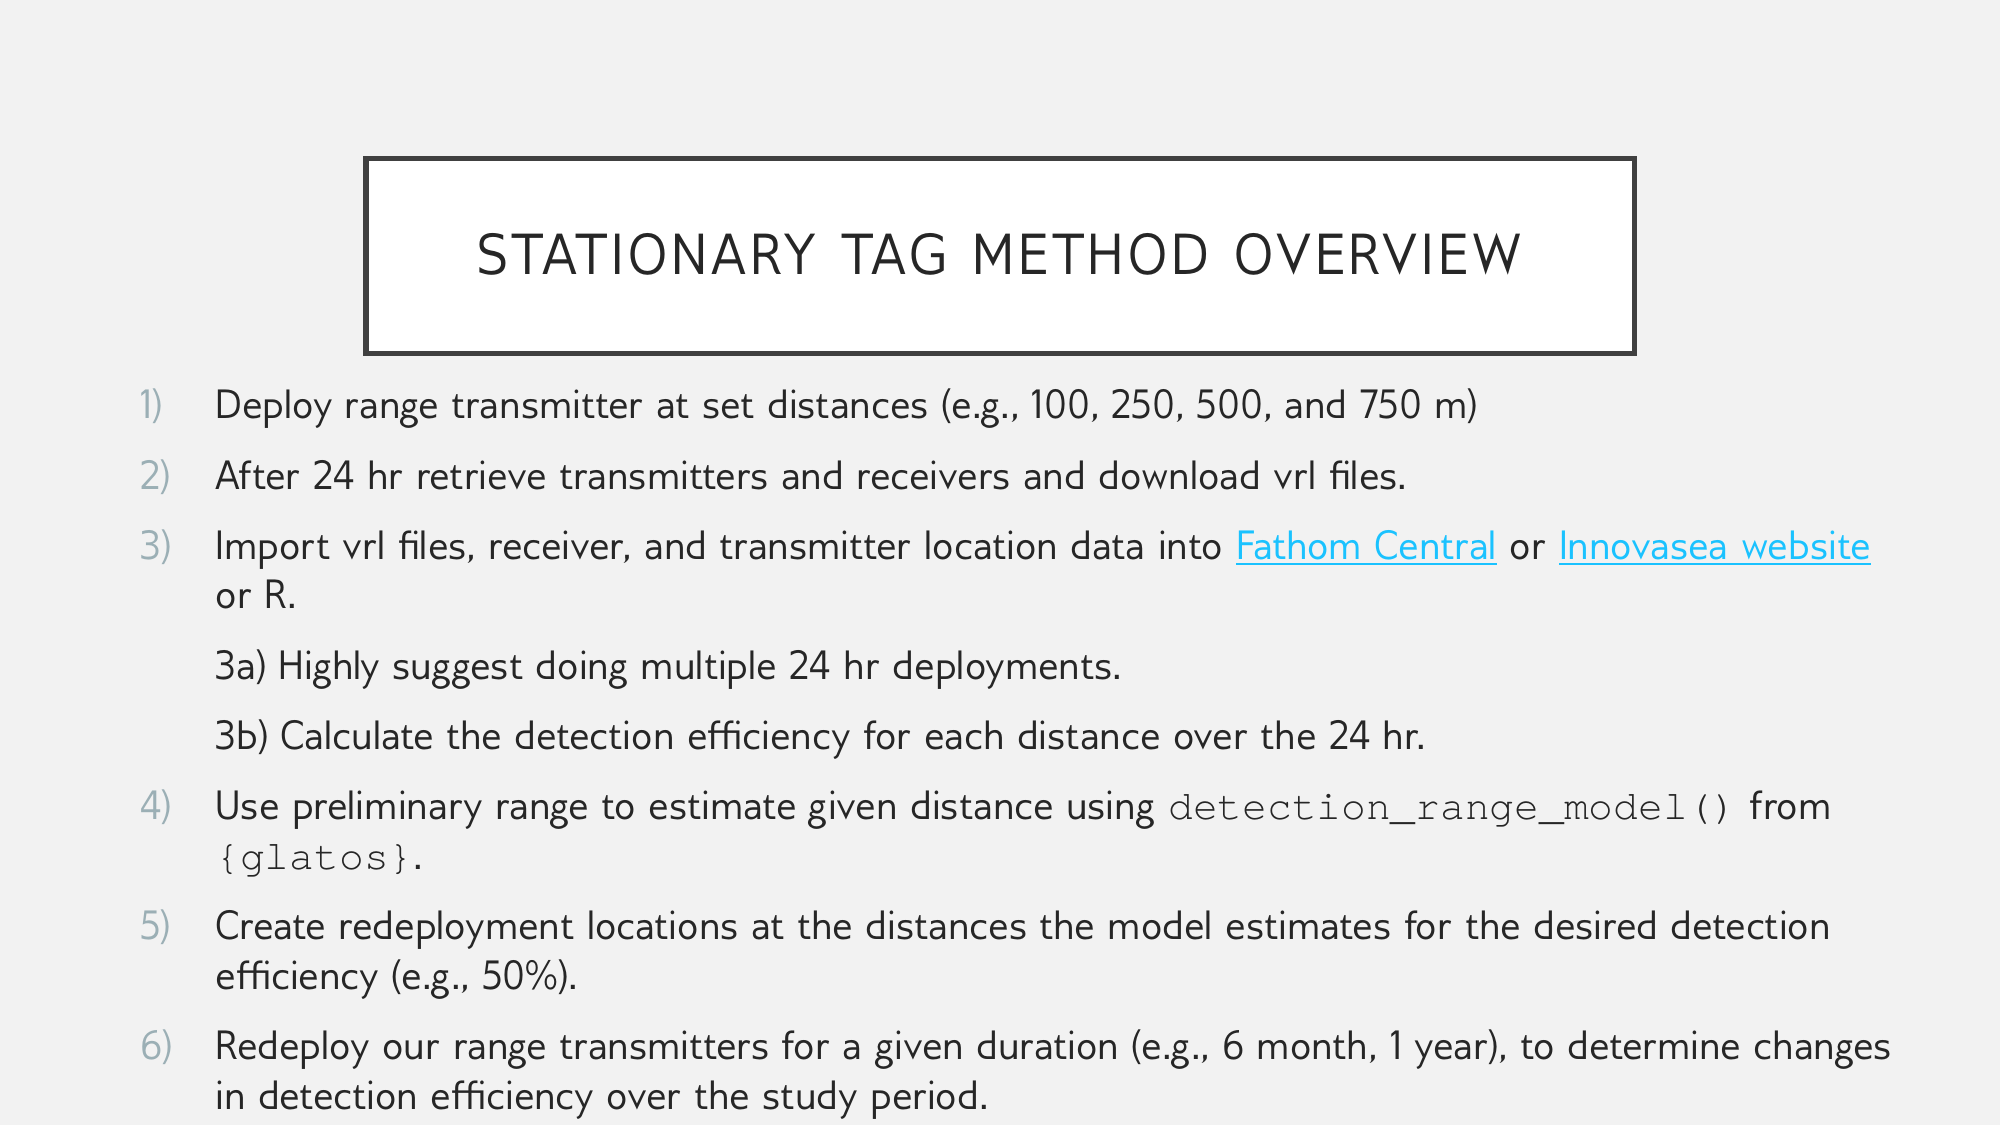

# Stationary tag method overview
Deploy range transmitter at set distances (e.g., 100, 250, 500, and 750 m)
After 24 hr retrieve transmitters and receivers and download vrl files.
Import vrl files, receiver, and transmitter location data into Fathom Central or Innovasea website or R.
3a) Highly suggest doing multiple 24 hr deployments.
3b) Calculate the detection efficiency for each distance over the 24 hr.
Use preliminary range to estimate given distance using detection_range_model() from {glatos}.
Create redeployment locations at the distances the model estimates for the desired detection efficiency (e.g., 50%).
Redeploy our range transmitters for a given duration (e.g., 6 month, 1 year), to determine changes in detection efficiency over the study period.